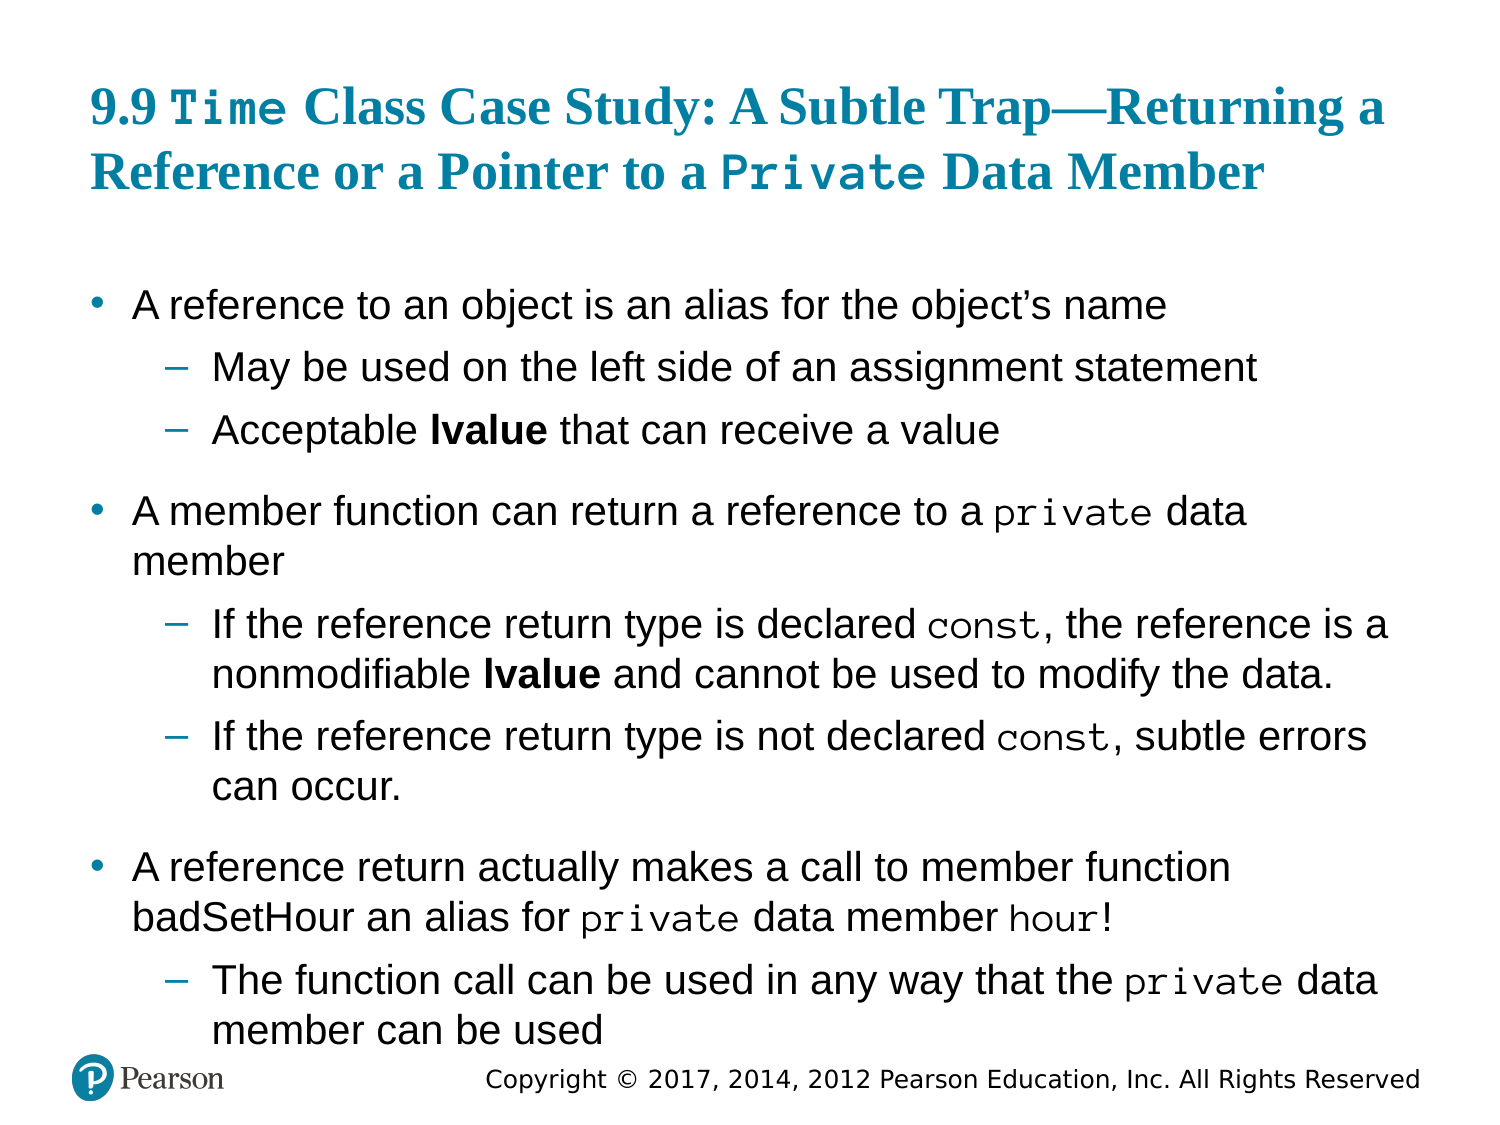

# 9.9 Time Class Case Study: A Subtle Trap—Returning a Reference or a Pointer to a Private Data Member
A reference to an object is an alias for the object’s name
May be used on the left side of an assignment statement
Acceptable lvalue that can receive a value
A member function can return a reference to a private data member
If the reference return type is declared const, the reference is a nonmodifiable lvalue and cannot be used to modify the data.
If the reference return type is not declared const, subtle errors can occur.
A reference return actually makes a call to member function badSetHour an alias for private data member hour!
The function call can be used in any way that the private data member can be used